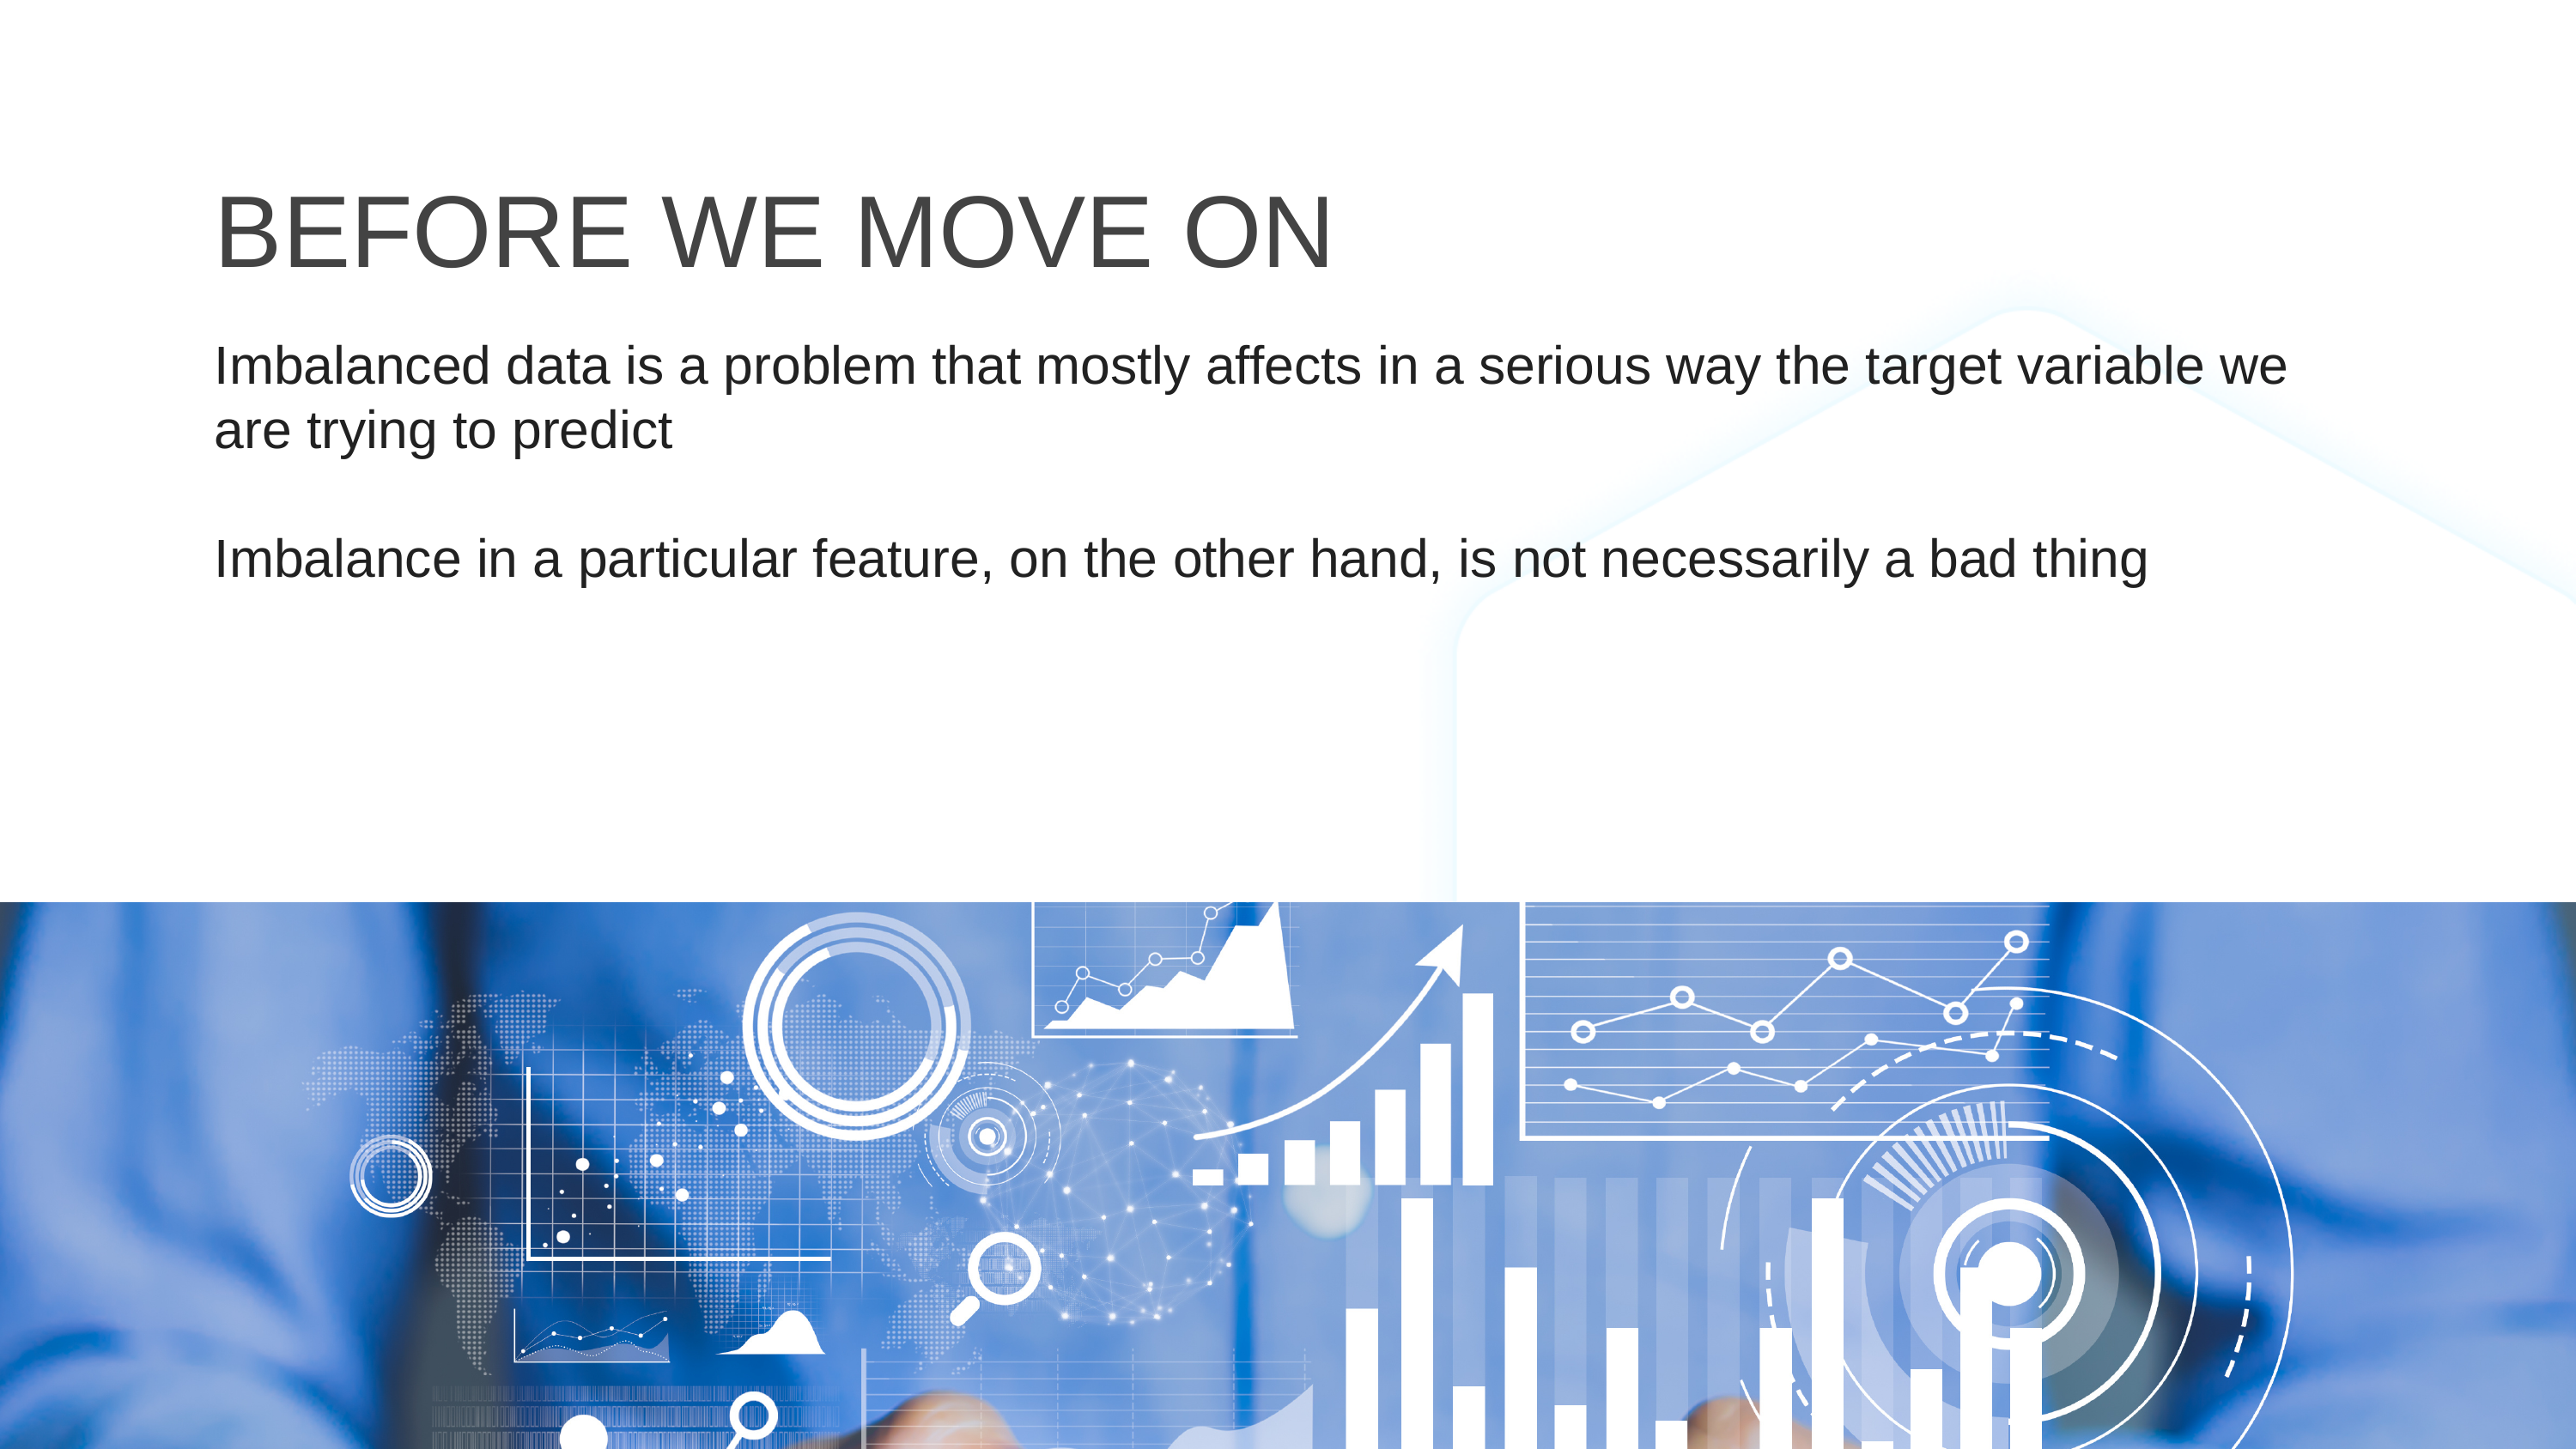

BEFORE WE MOVE ON
Imbalanced data is a problem that mostly affects in a serious way the target variable we are trying to predict

Imbalance in a particular feature, on the other hand, is not necessarily a bad thing